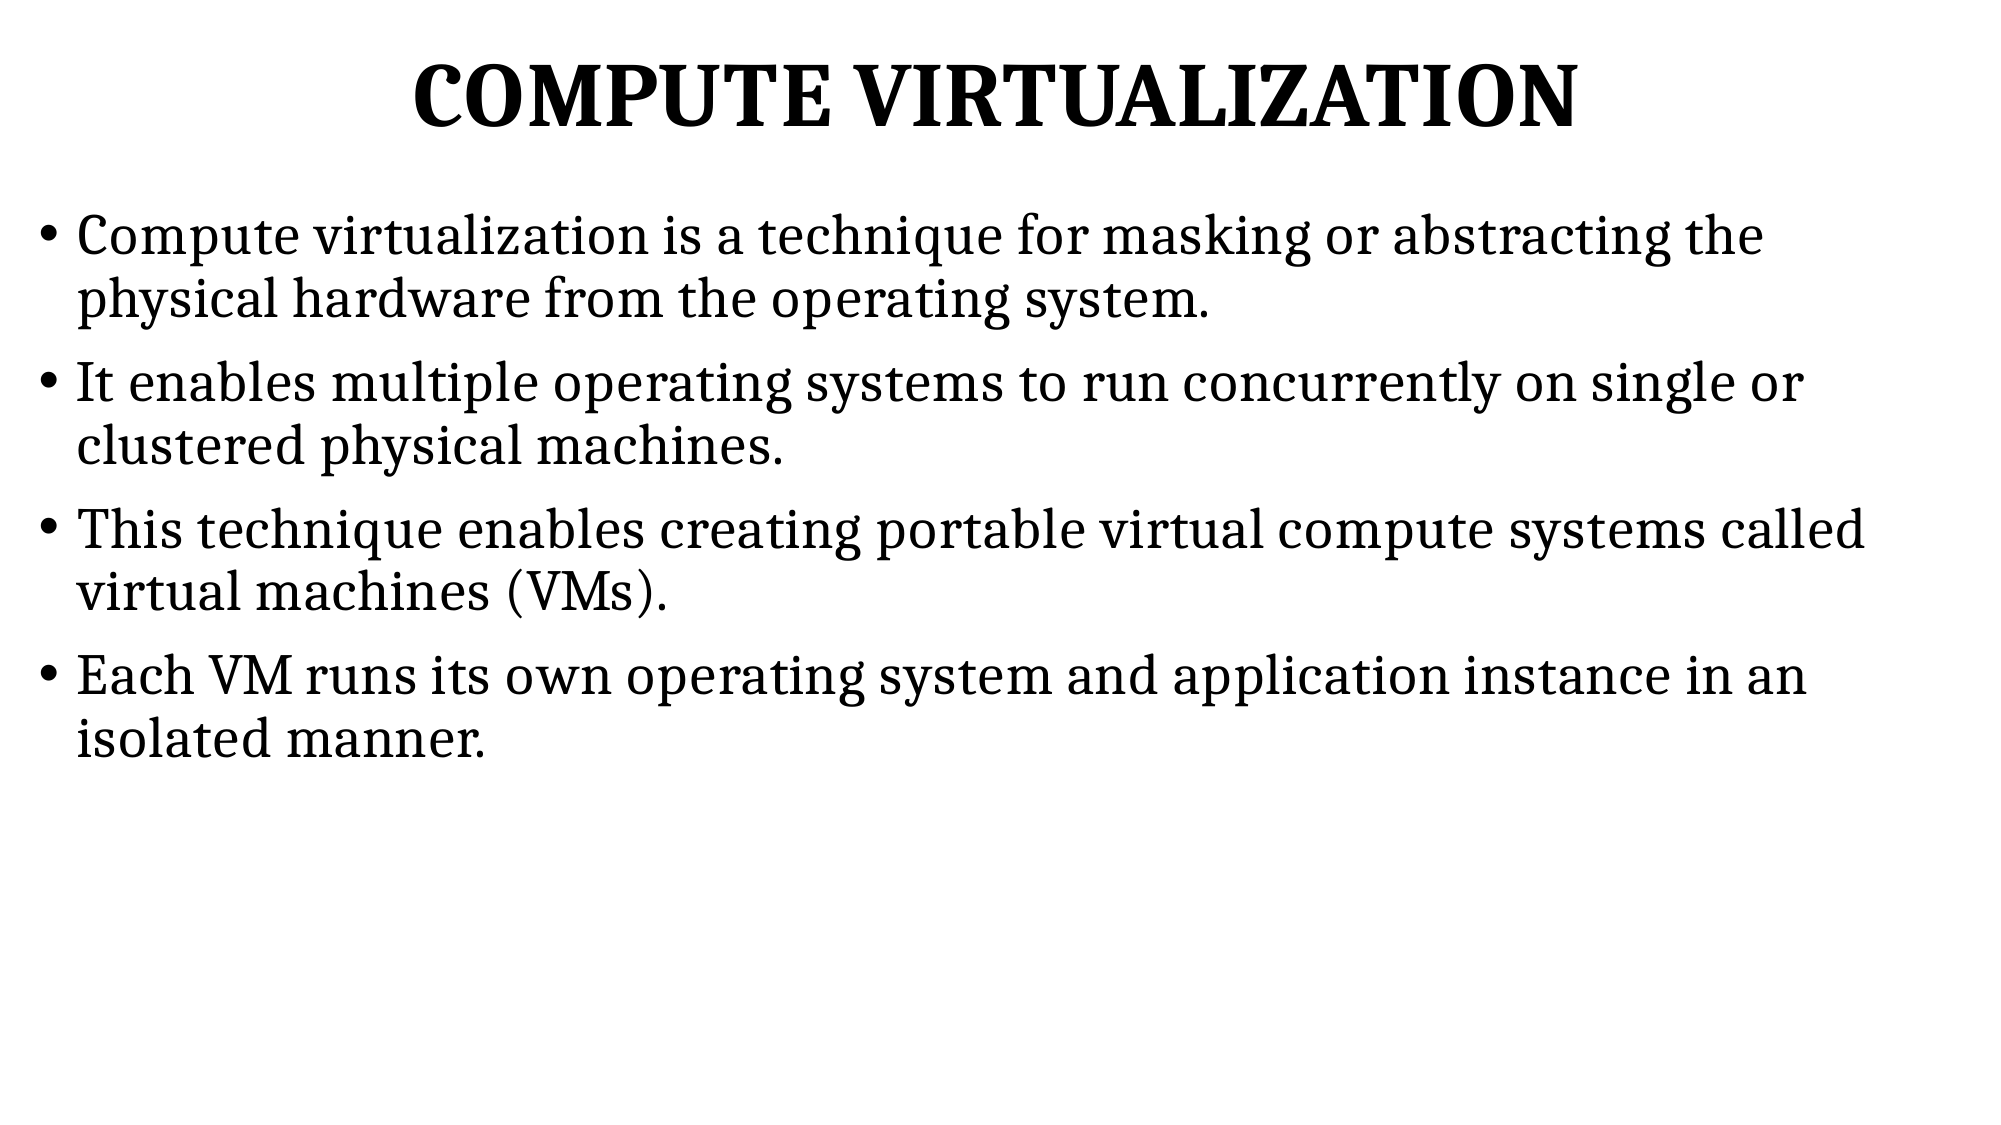

# COMPUTE VIRTUALIZATION
Compute virtualization is a technique for masking or abstracting the physical hardware from the operating system.
It enables multiple operating systems to run concurrently on single or clustered physical machines.
This technique enables creating portable virtual compute systems called virtual machines (VMs).
Each VM runs its own operating system and application instance in an isolated manner.